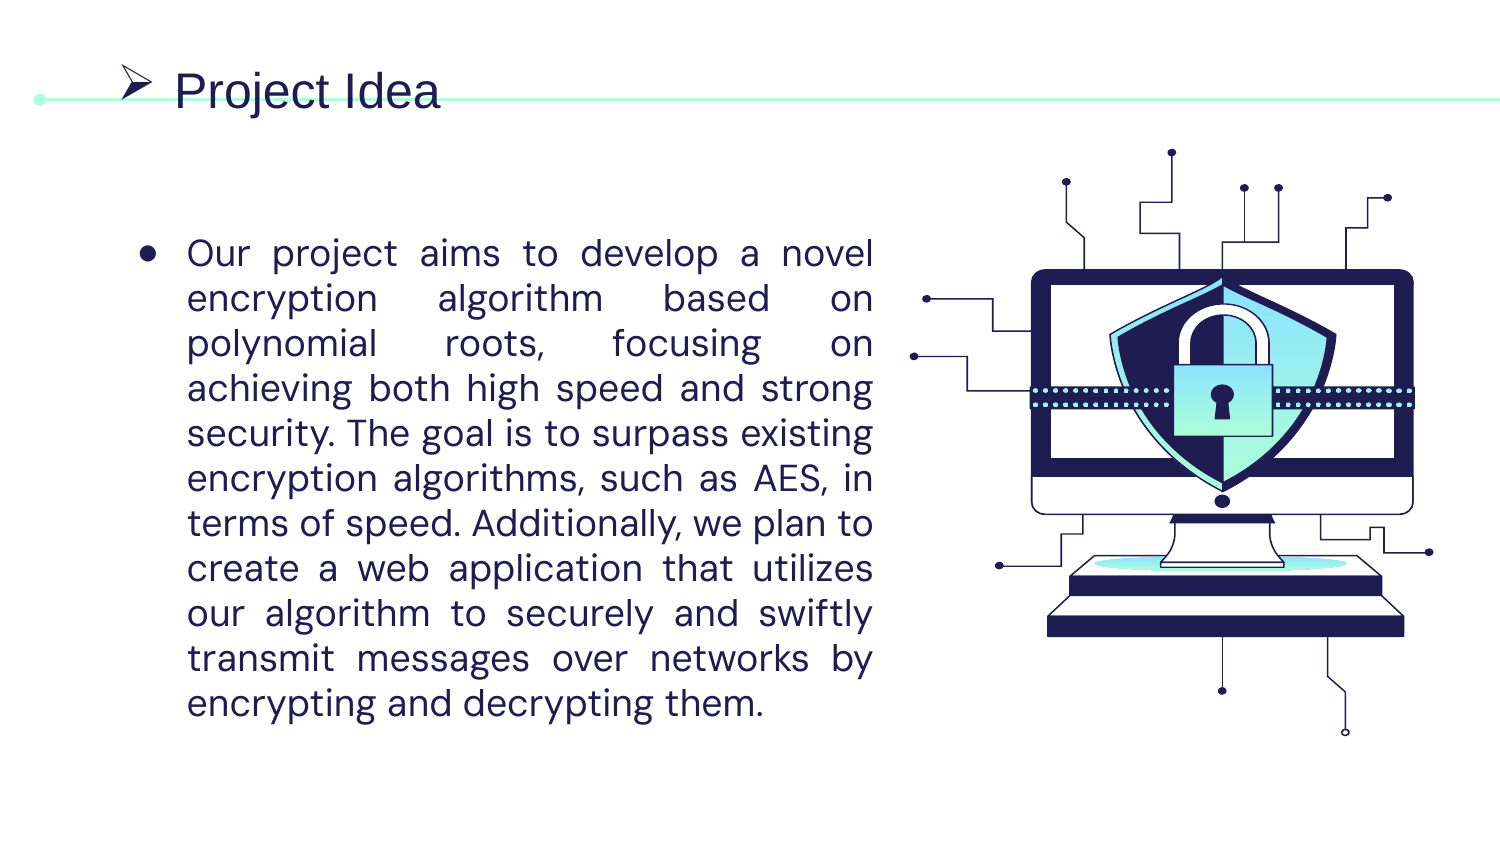

# Project Idea

Our project aims to develop a novel encryption algorithm based on polynomial roots, focusing on achieving both high speed and strong security. The goal is to surpass existing encryption algorithms, such as AES, in terms of speed. Additionally, we plan to create a web application that utilizes our algorithm to securely and swiftly transmit messages over networks by encrypting and decrypting them.